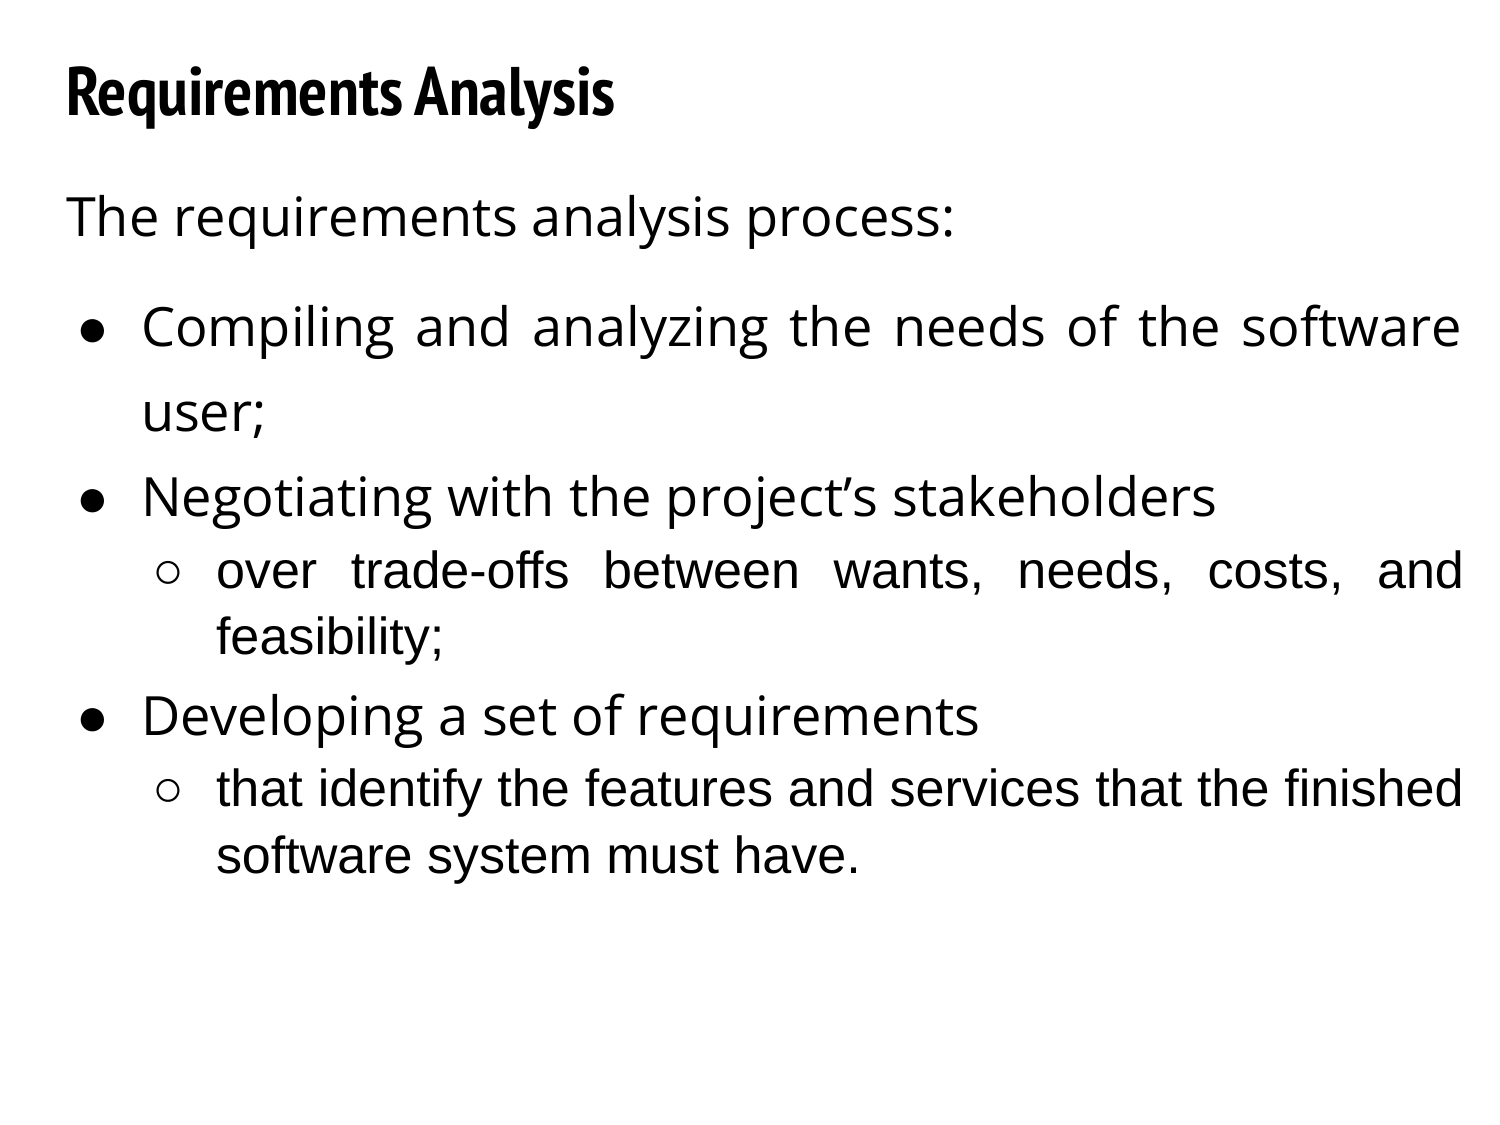

# Requirements Analysis
The requirements analysis process:
Compiling and analyzing the needs of the software user;
Negotiating with the project’s stakeholders
over trade-offs between wants, needs, costs, and feasibility;
Developing a set of requirements
that identify the features and services that the finished software system must have.